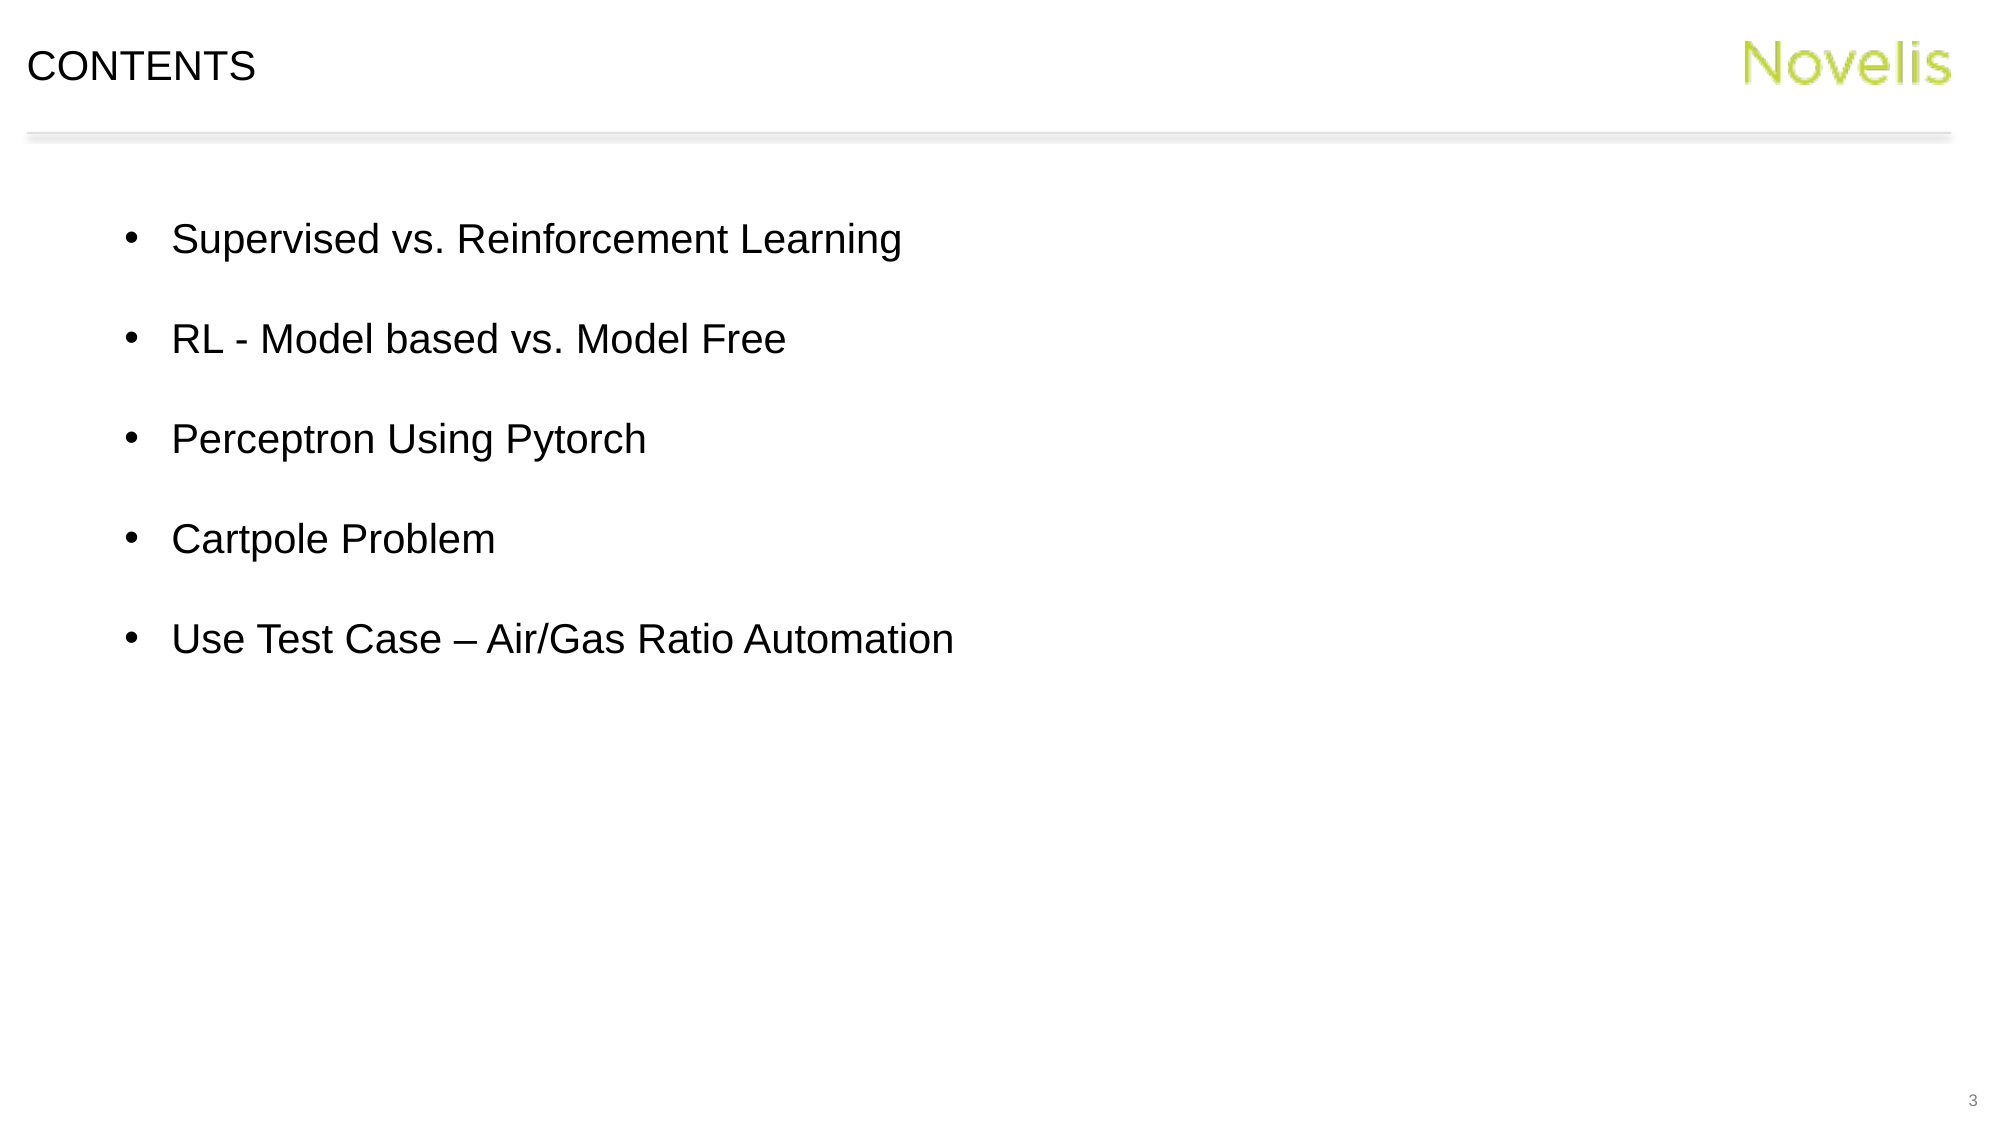

# CONTENTS
Supervised vs. Reinforcement Learning

RL - Model based vs. Model Free

Perceptron Using Pytorch

Cartpole Problem

Use Test Case – Air/Gas Ratio Automation